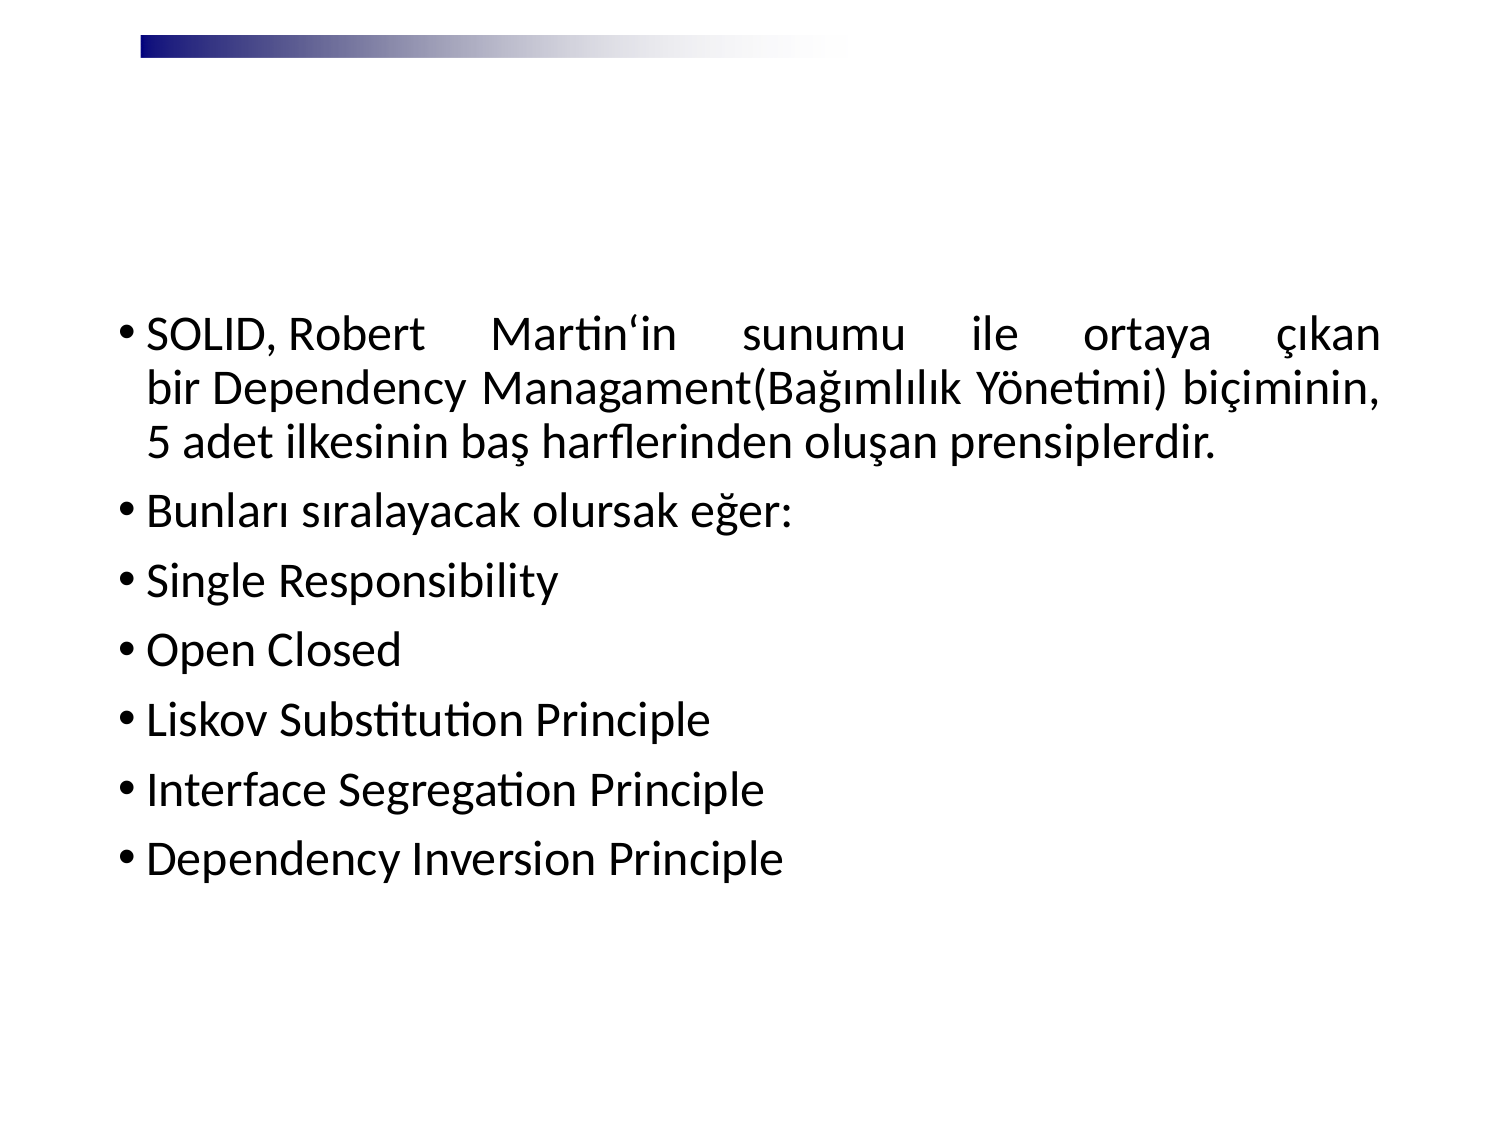

#
SOLID, Robert Martin‘in sunumu ile ortaya çıkan bir Dependency Managament(Bağımlılık Yönetimi) biçiminin, 5 adet ilkesinin baş harflerinden oluşan prensiplerdir.
Bunları sıralayacak olursak eğer:
Single Responsibility
Open Closed
Liskov Substitution Principle
Interface Segregation Principle
Dependency Inversion Principle